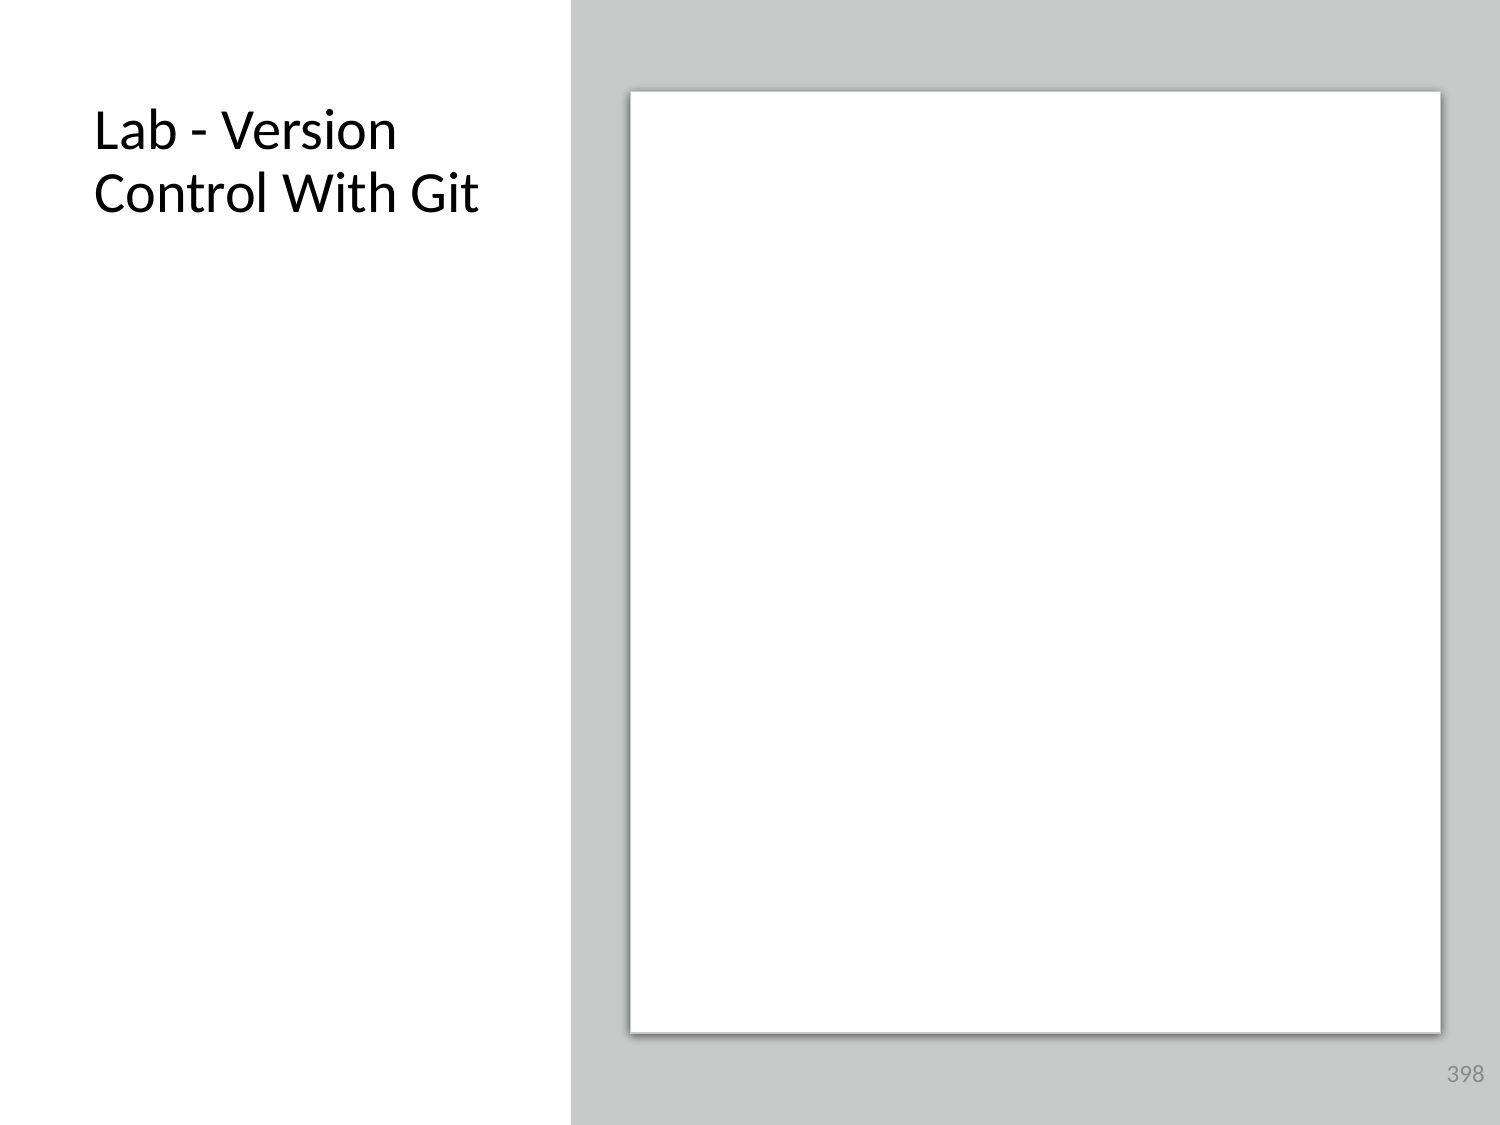

Lab - Version Control With Git

398